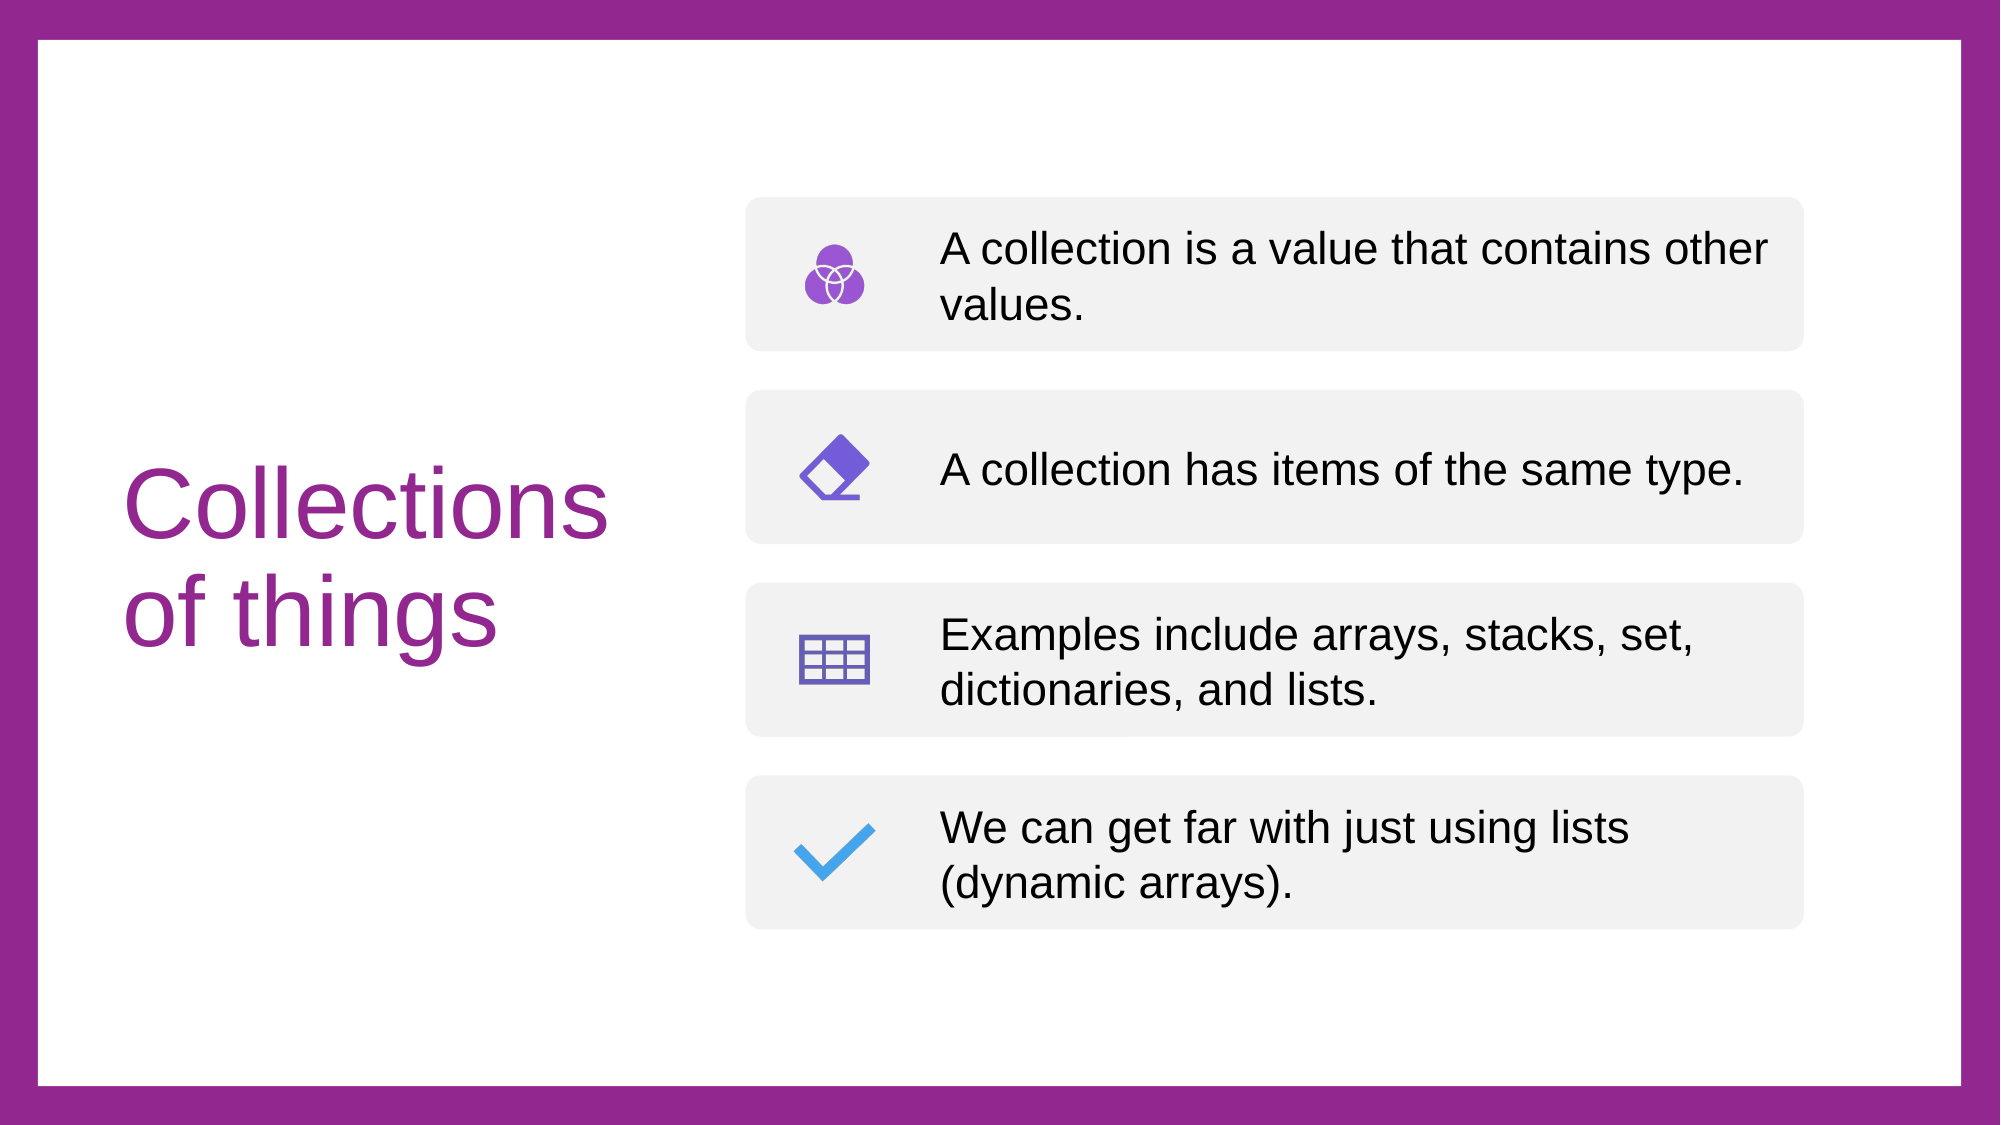

# Collections of things
A collection is a value that contains other values.
A collection has items of the same type.
Examples include arrays, stacks, set, dictionaries, and lists.
We can get far with just using lists (dynamic arrays).